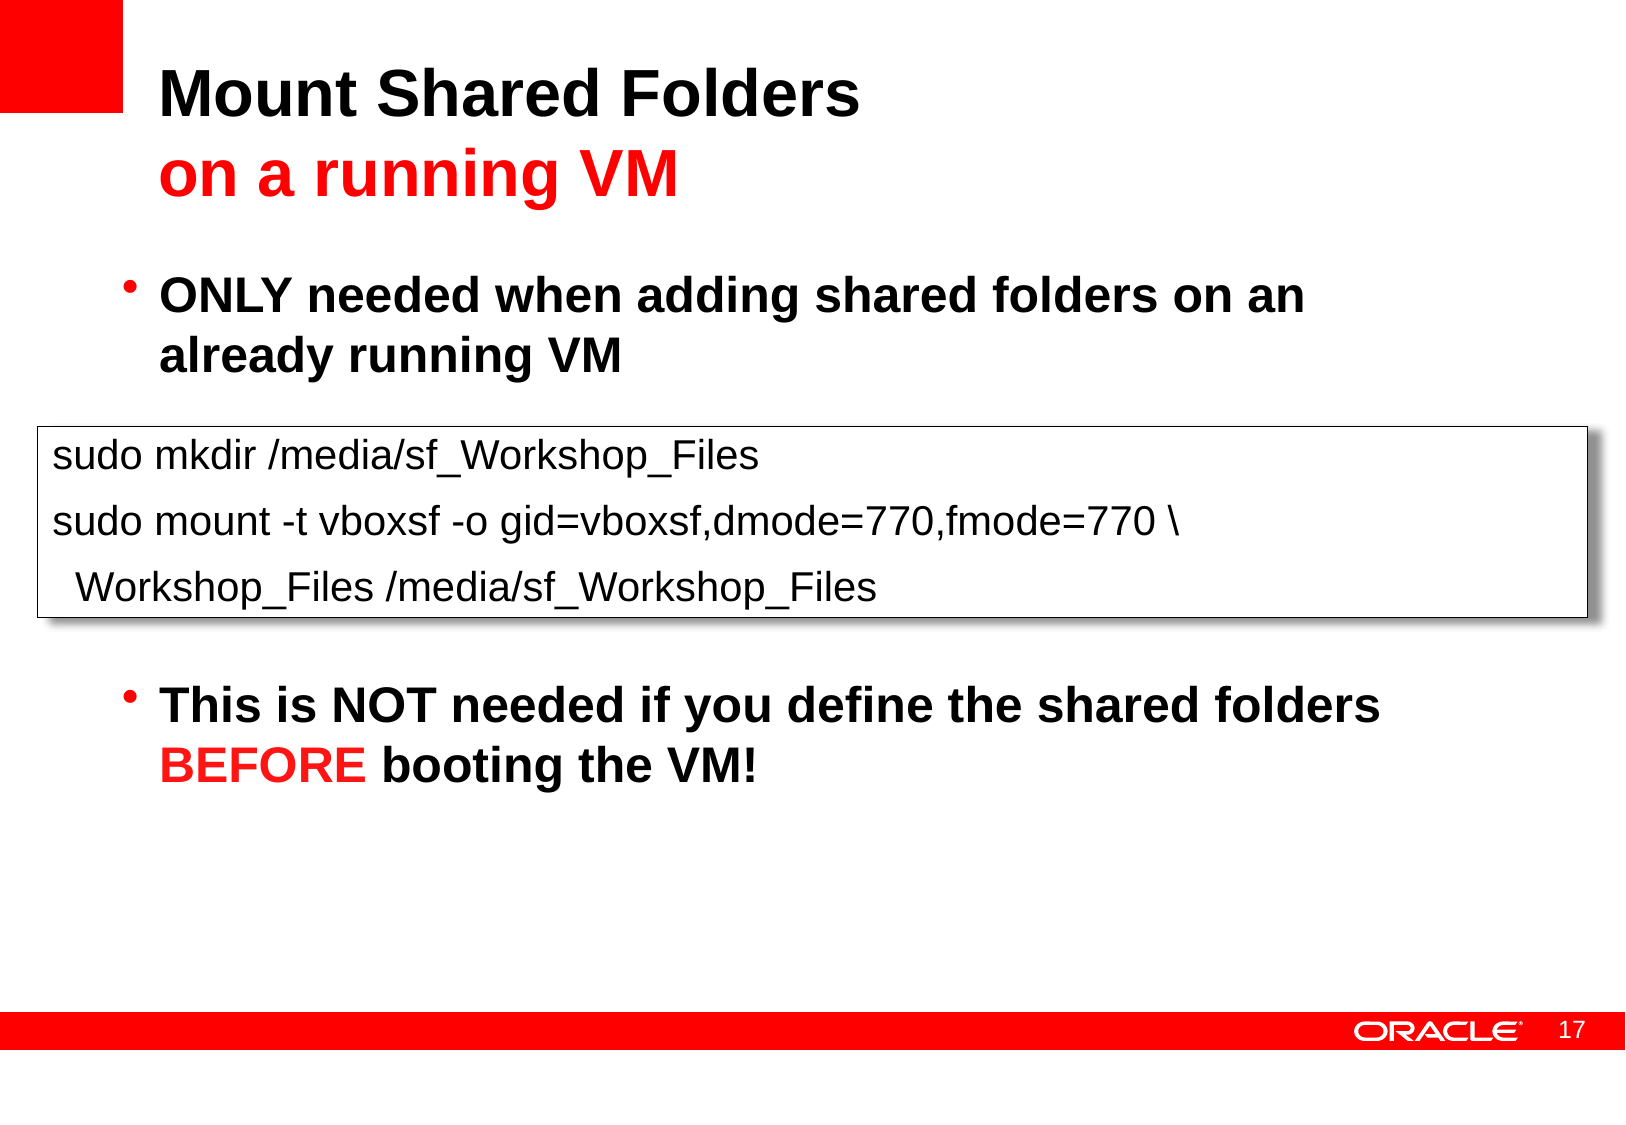

# Mount Shared Folders on a running VM
ONLY needed when adding shared folders on an already running VM

This is NOT needed if you define the shared folders BEFORE booting the VM!

sudo mkdir /media/sf_Workshop_Files
sudo mount -t vboxsf -o gid=vboxsf,dmode=770,fmode=770 \
  Workshop_Files /media/sf_Workshop_Files